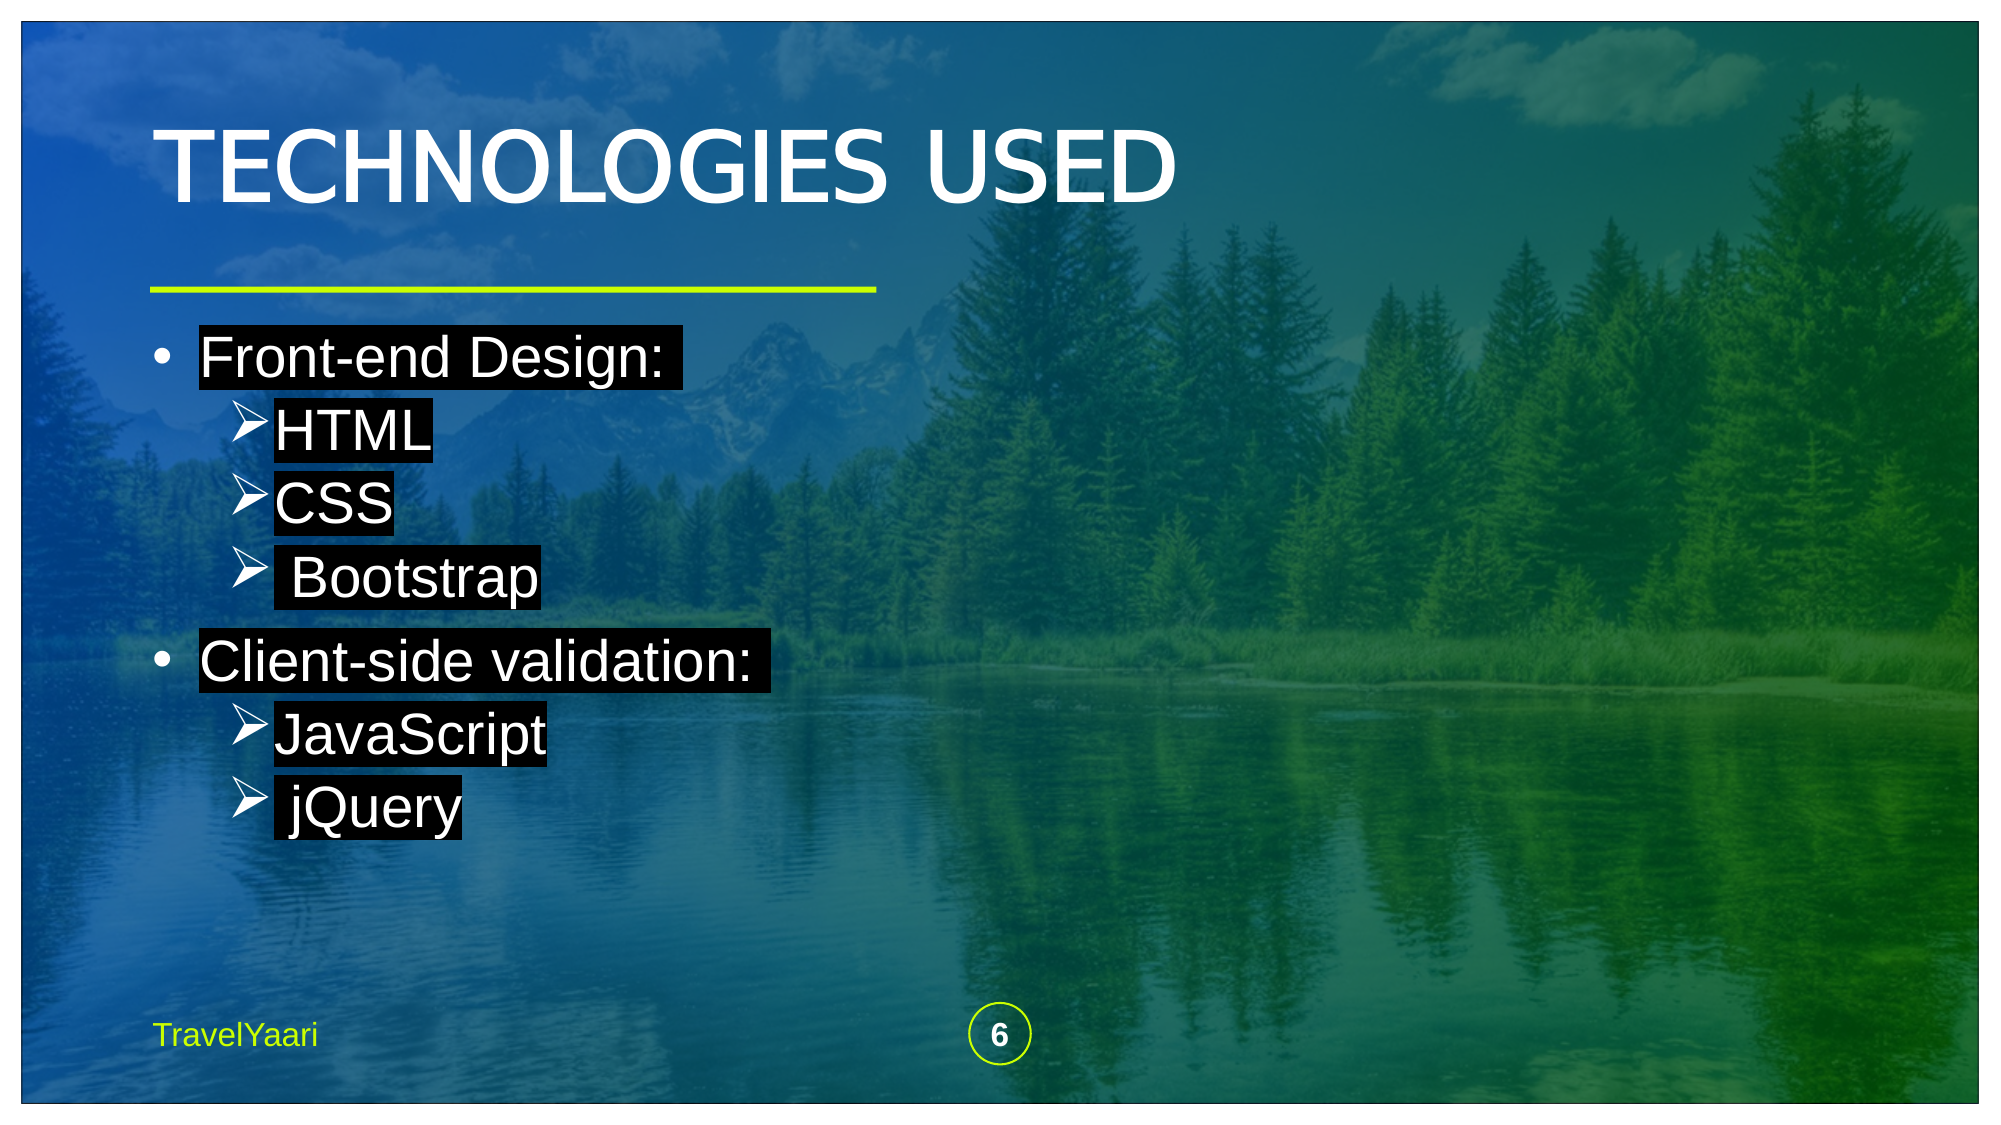

# TECHNOLOGIES USED
Front-end Design:
HTML
CSS
 Bootstrap
Client-side validation:
JavaScript
 jQuery
TravelYaari
6